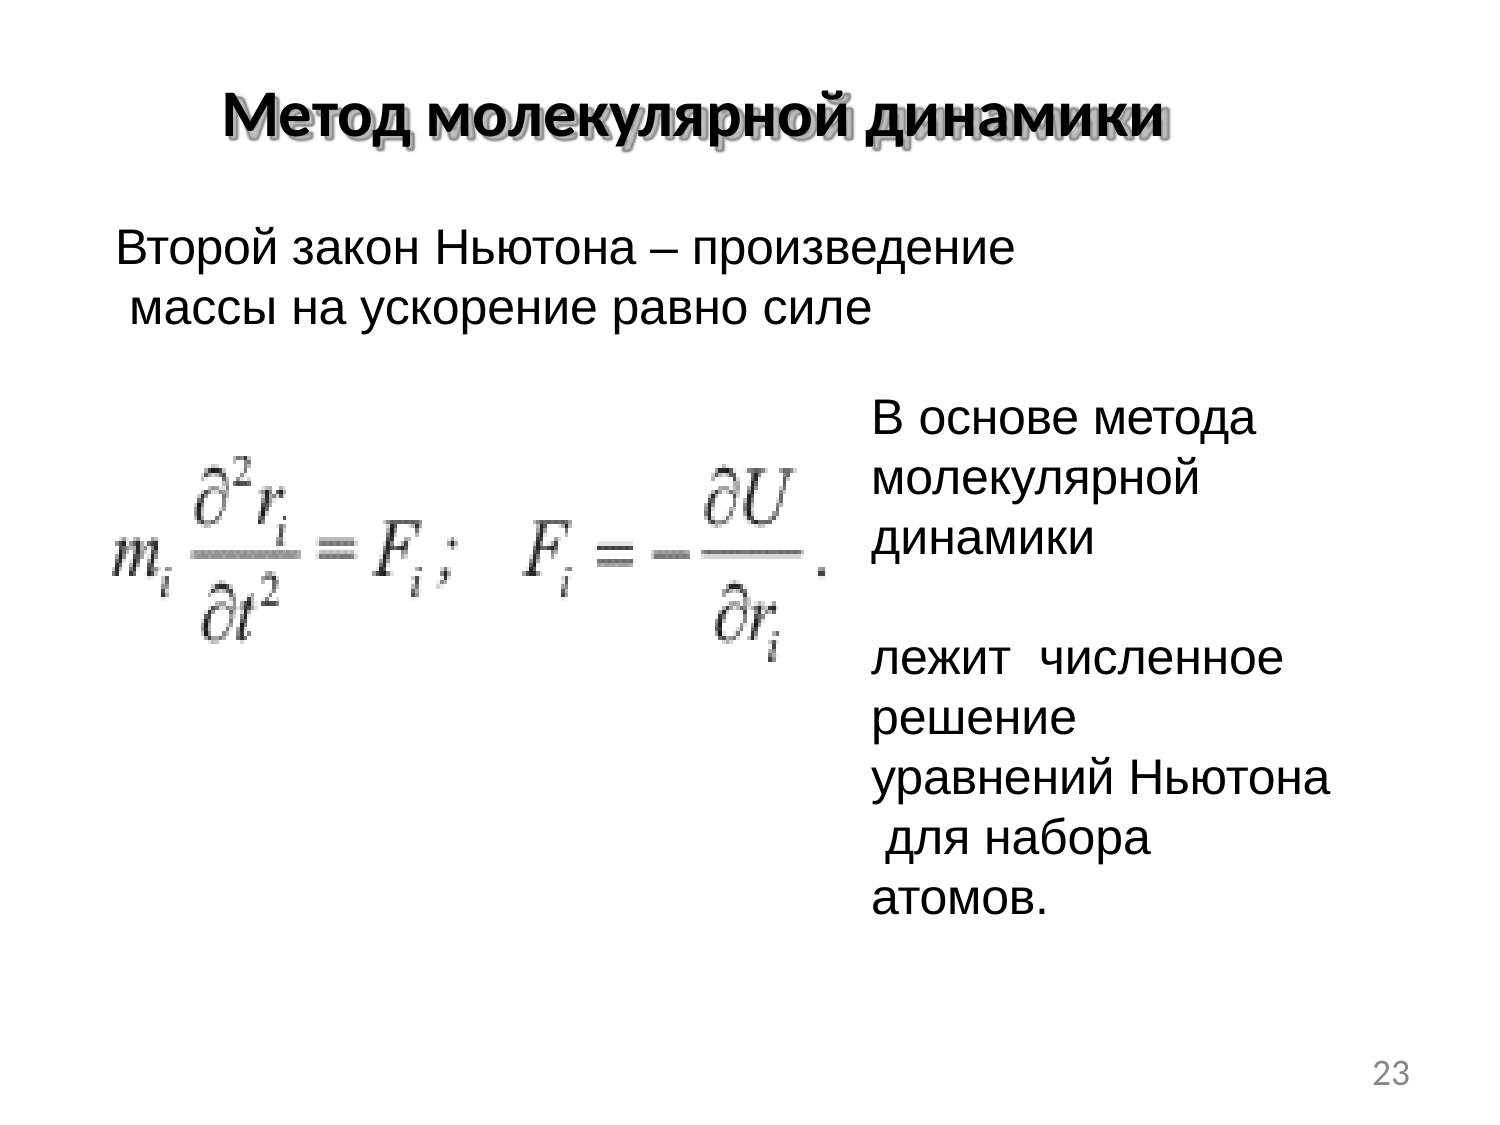

# Метод молекулярной динамики

Второй закон Ньютона – произведение  массы на ускорение равно силе

В основе метода  молекулярной  динамики	лежит  численное решение  уравнений Ньютона  для набора атомов.

23